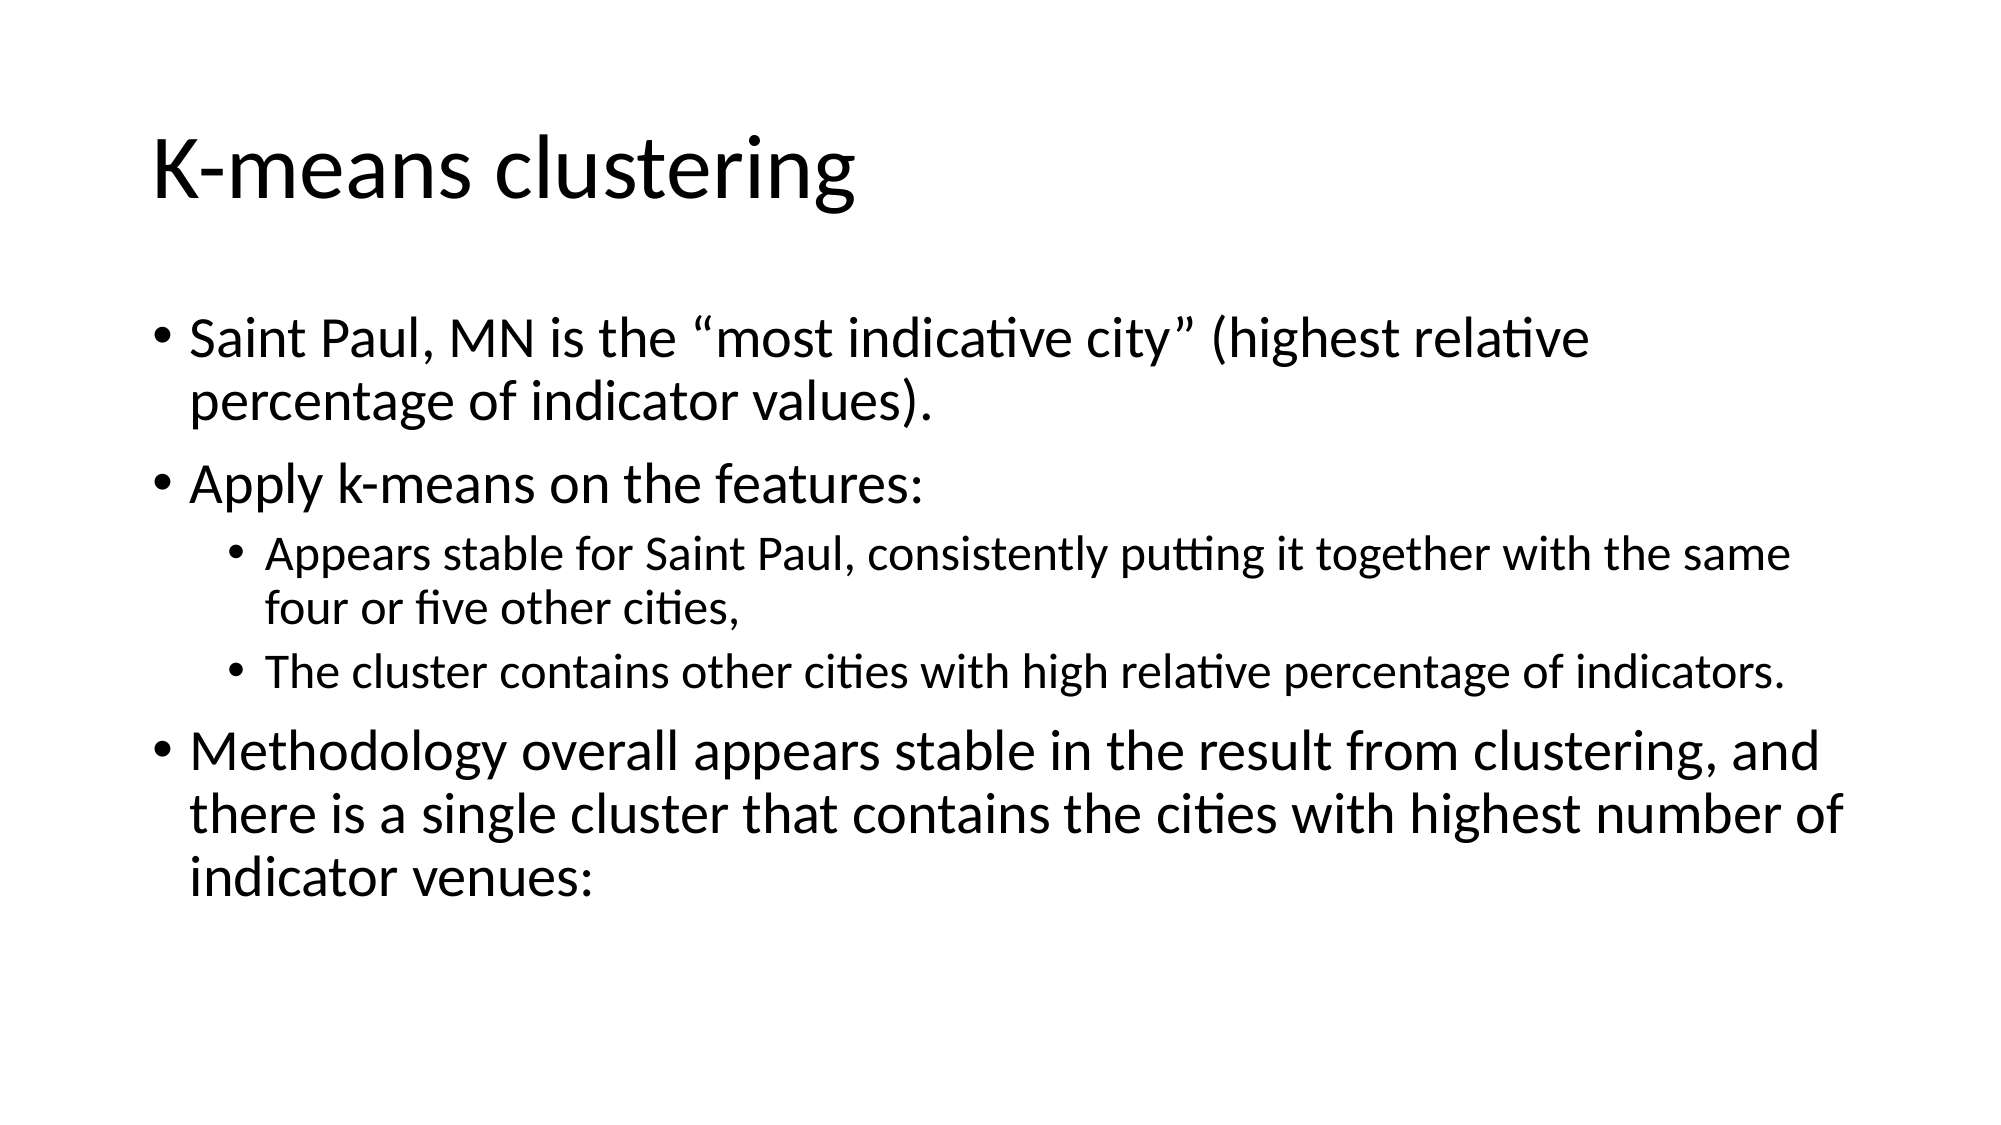

# K-means clustering
Saint Paul, MN is the “most indicative city” (highest relative percentage of indicator values).
Apply k-means on the features:
Appears stable for Saint Paul, consistently putting it together with the same four or five other cities,
The cluster contains other cities with high relative percentage of indicators.
Methodology overall appears stable in the result from clustering, and there is a single cluster that contains the cities with highest number of indicator venues: